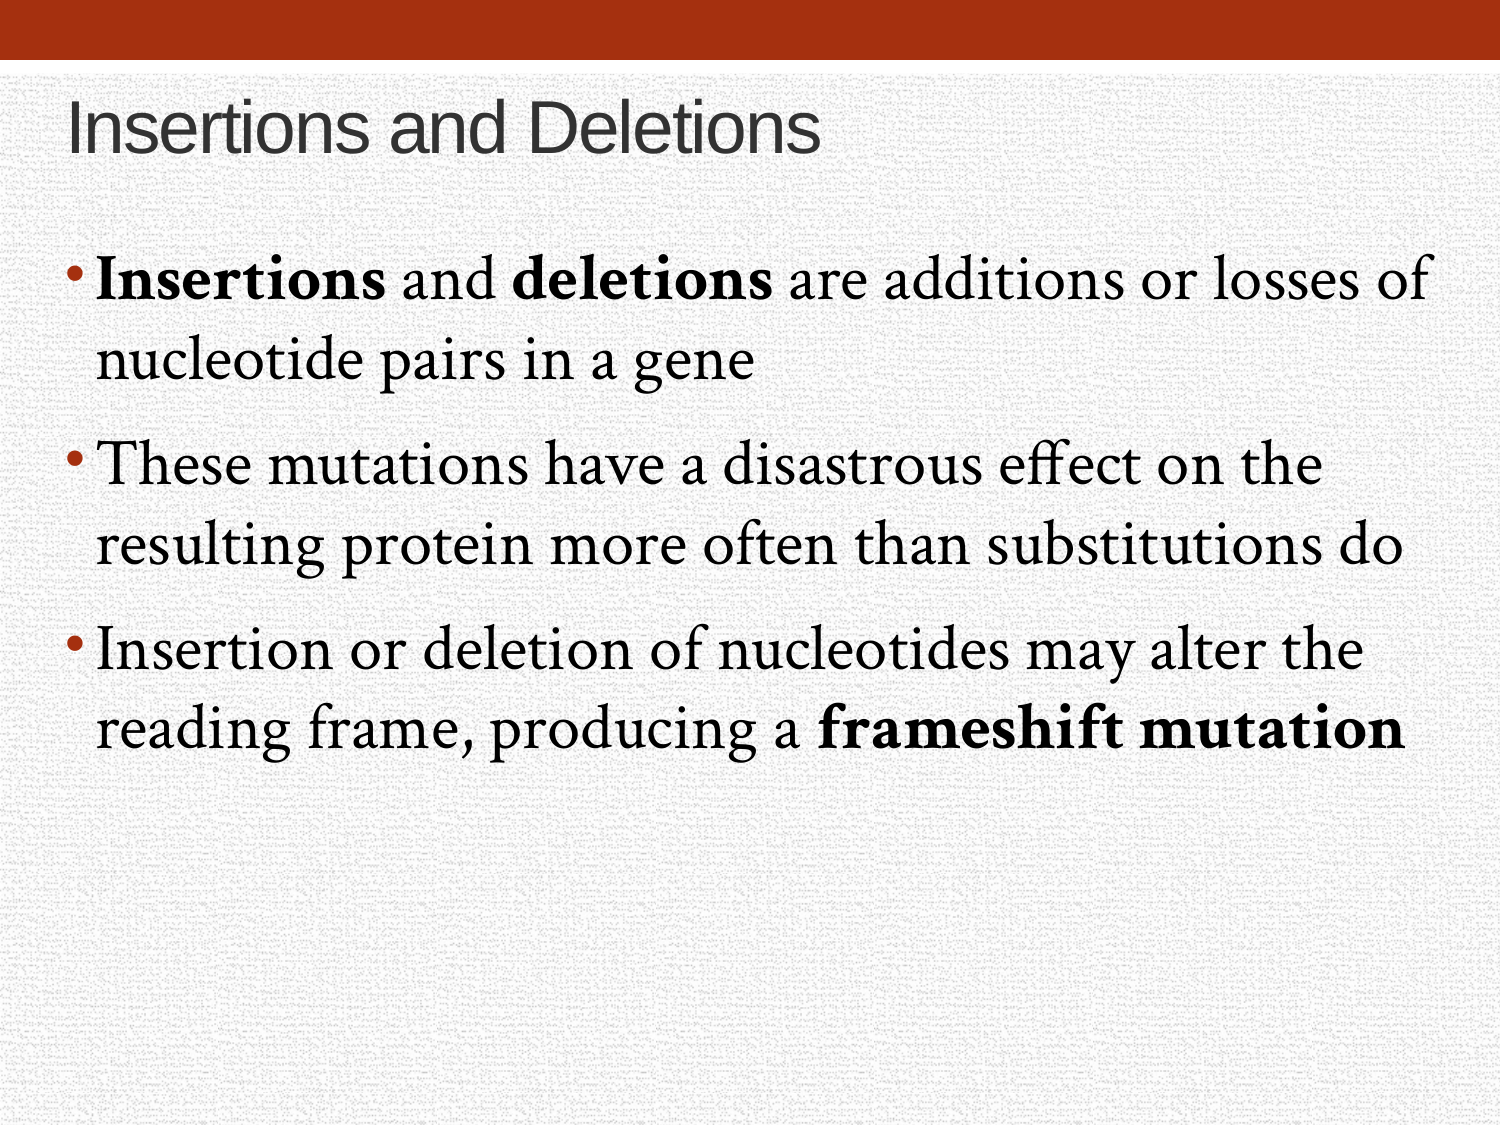

# Insertions and Deletions
Insertions and deletions are additions or losses of nucleotide pairs in a gene
These mutations have a disastrous effect on the resulting protein more often than substitutions do
Insertion or deletion of nucleotides may alter the reading frame, producing a frameshift mutation